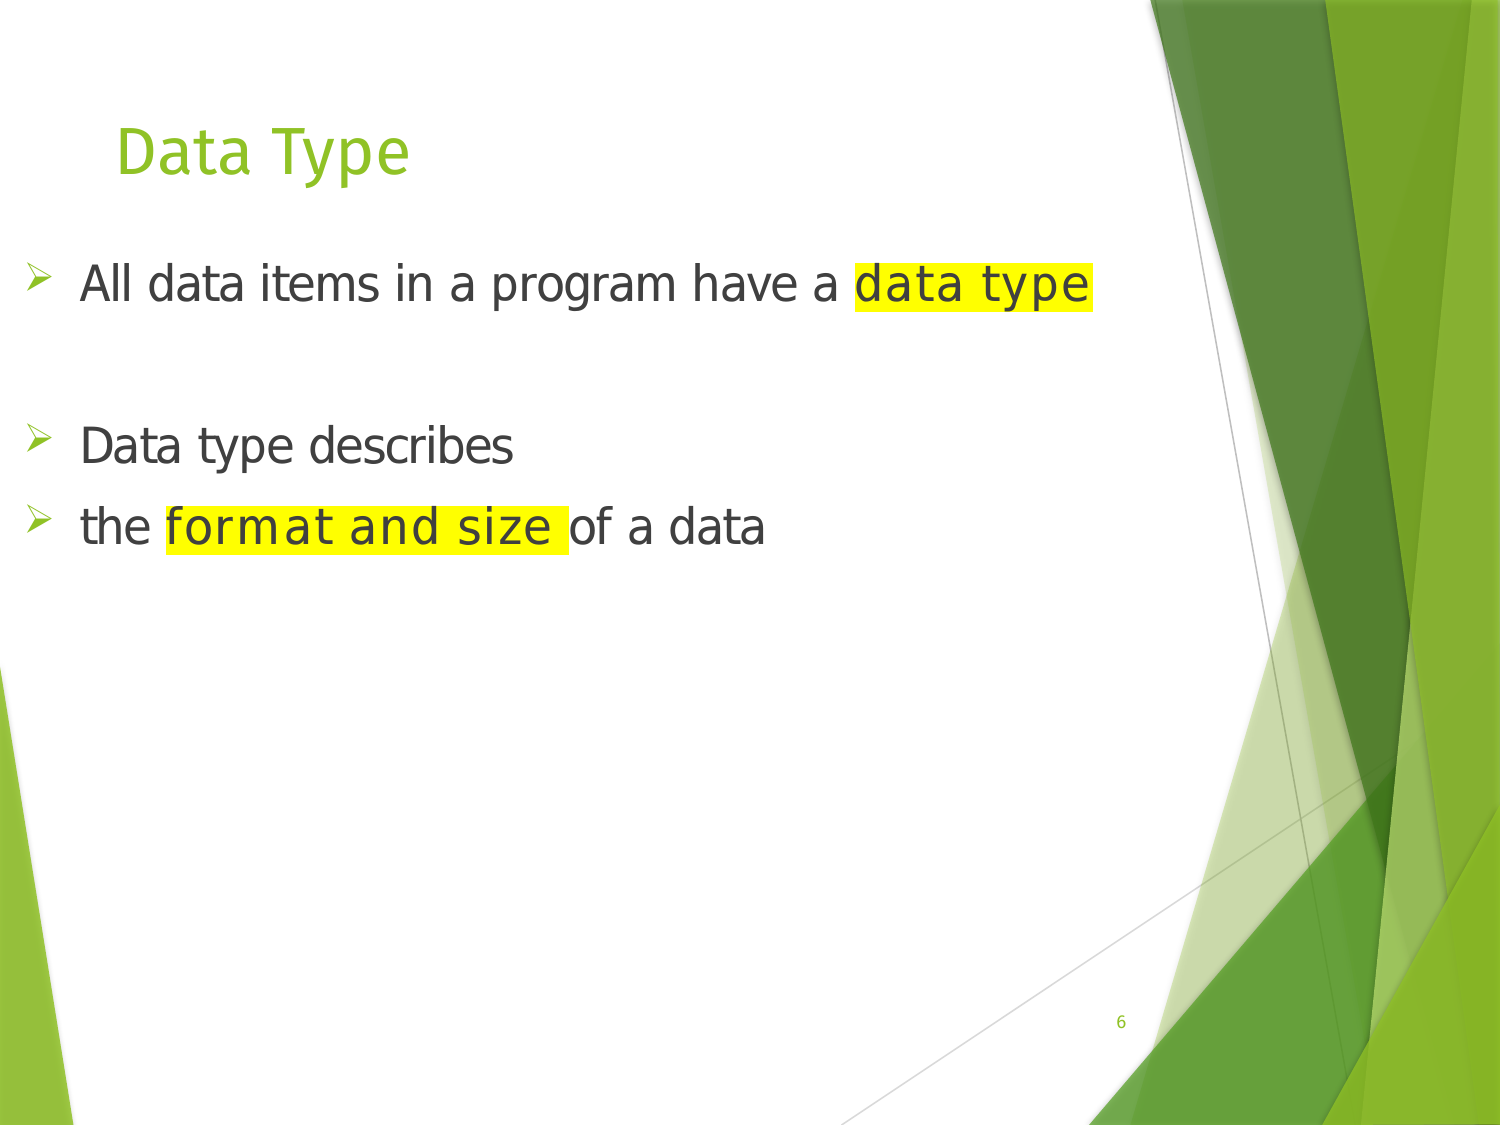

# Data Type
All data items in a program have a data type

Data type describes
the format and size of a data

6